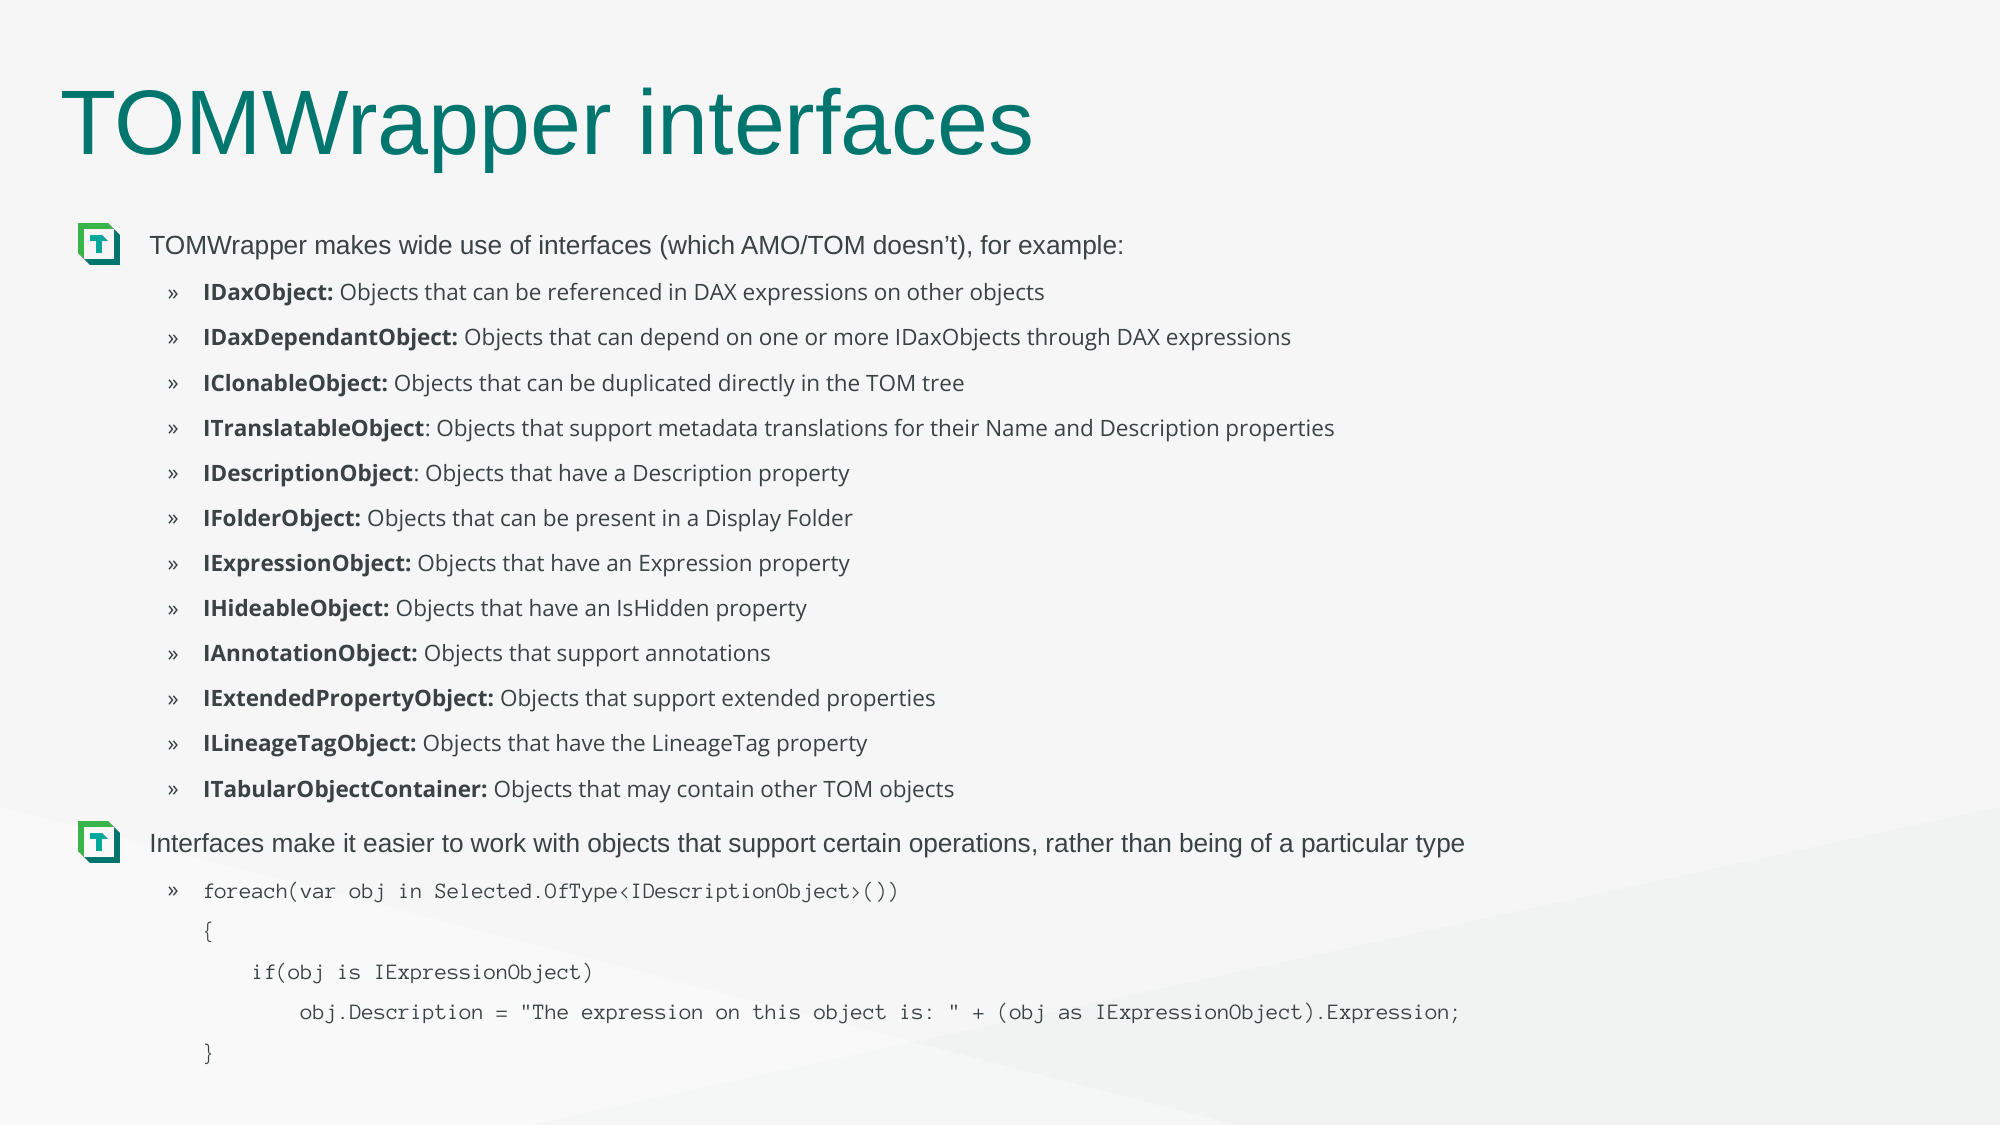

# TOMWrapper interfaces
TOMWrapper makes wide use of interfaces (which AMO/TOM doesn’t), for example:
IDaxObject: Objects that can be referenced in DAX expressions on other objects
IDaxDependantObject: Objects that can depend on one or more IDaxObjects through DAX expressions
IClonableObject: Objects that can be duplicated directly in the TOM tree
ITranslatableObject: Objects that support metadata translations for their Name and Description properties
IDescriptionObject: Objects that have a Description property
IFolderObject: Objects that can be present in a Display Folder
IExpressionObject: Objects that have an Expression property
IHideableObject: Objects that have an IsHidden property
IAnnotationObject: Objects that support annotations
IExtendedPropertyObject: Objects that support extended properties
ILineageTagObject: Objects that have the LineageTag property
ITabularObjectContainer: Objects that may contain other TOM objects
Interfaces make it easier to work with objects that support certain operations, rather than being of a particular type
foreach(var obj in Selected.OfType<IDescriptionObject>())
{
    if(obj is IExpressionObject)
        obj.Description = "The expression on this object is: " + (obj as IExpressionObject).Expression;
}